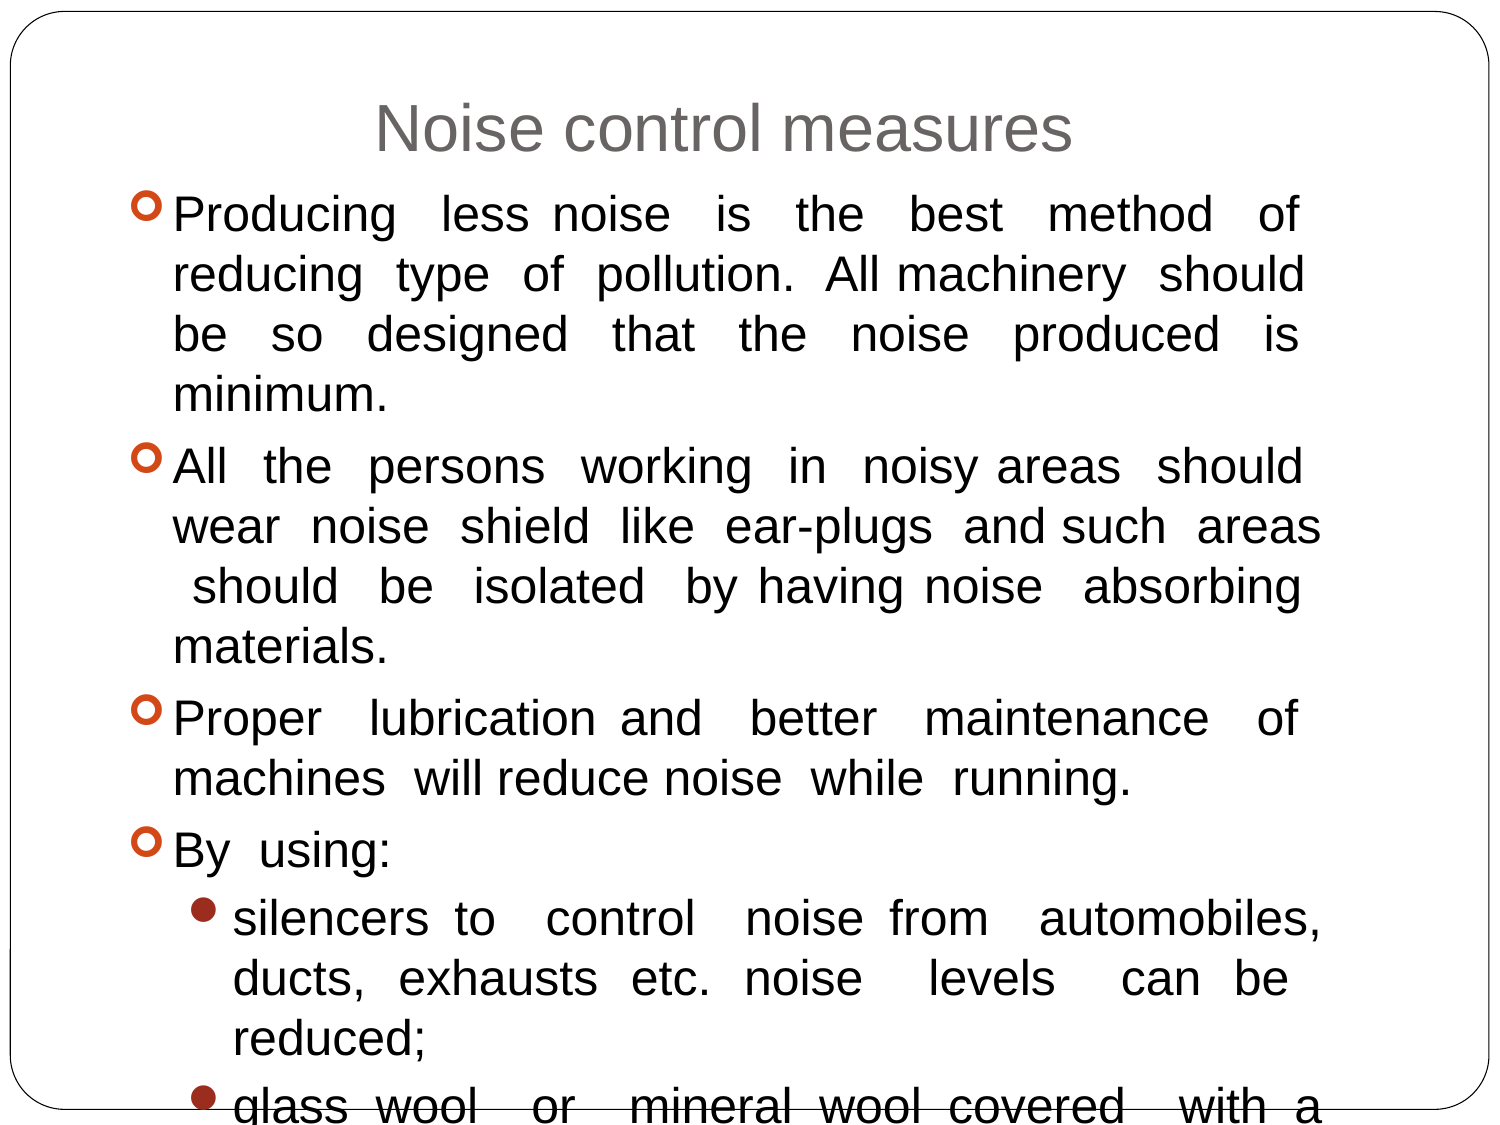

# Noise control measures
Producing  less noise  is  the  best  method  of  reducing  type  of  pollution.  All machinery  should  be  so  designed  that  the  noise  produced  is  minimum.
All  the  persons  working  in  noisy areas  should  wear  noise  shield  like  ear-plugs  and such  areas  should  be  isolated  by having noise  absorbing  materials.
Proper  lubrication and  better  maintenance  of  machines  will reduce noise  while  running.
By  using:
silencers to  control  noise from  automobiles, ducts, exhausts etc. noise  levels  can be  reduced;
glass wool  or  mineral wool covered  with a sheet  of  perforated  metal plates ;  mechanical  vibration  isolation  can  be   partly achieved.